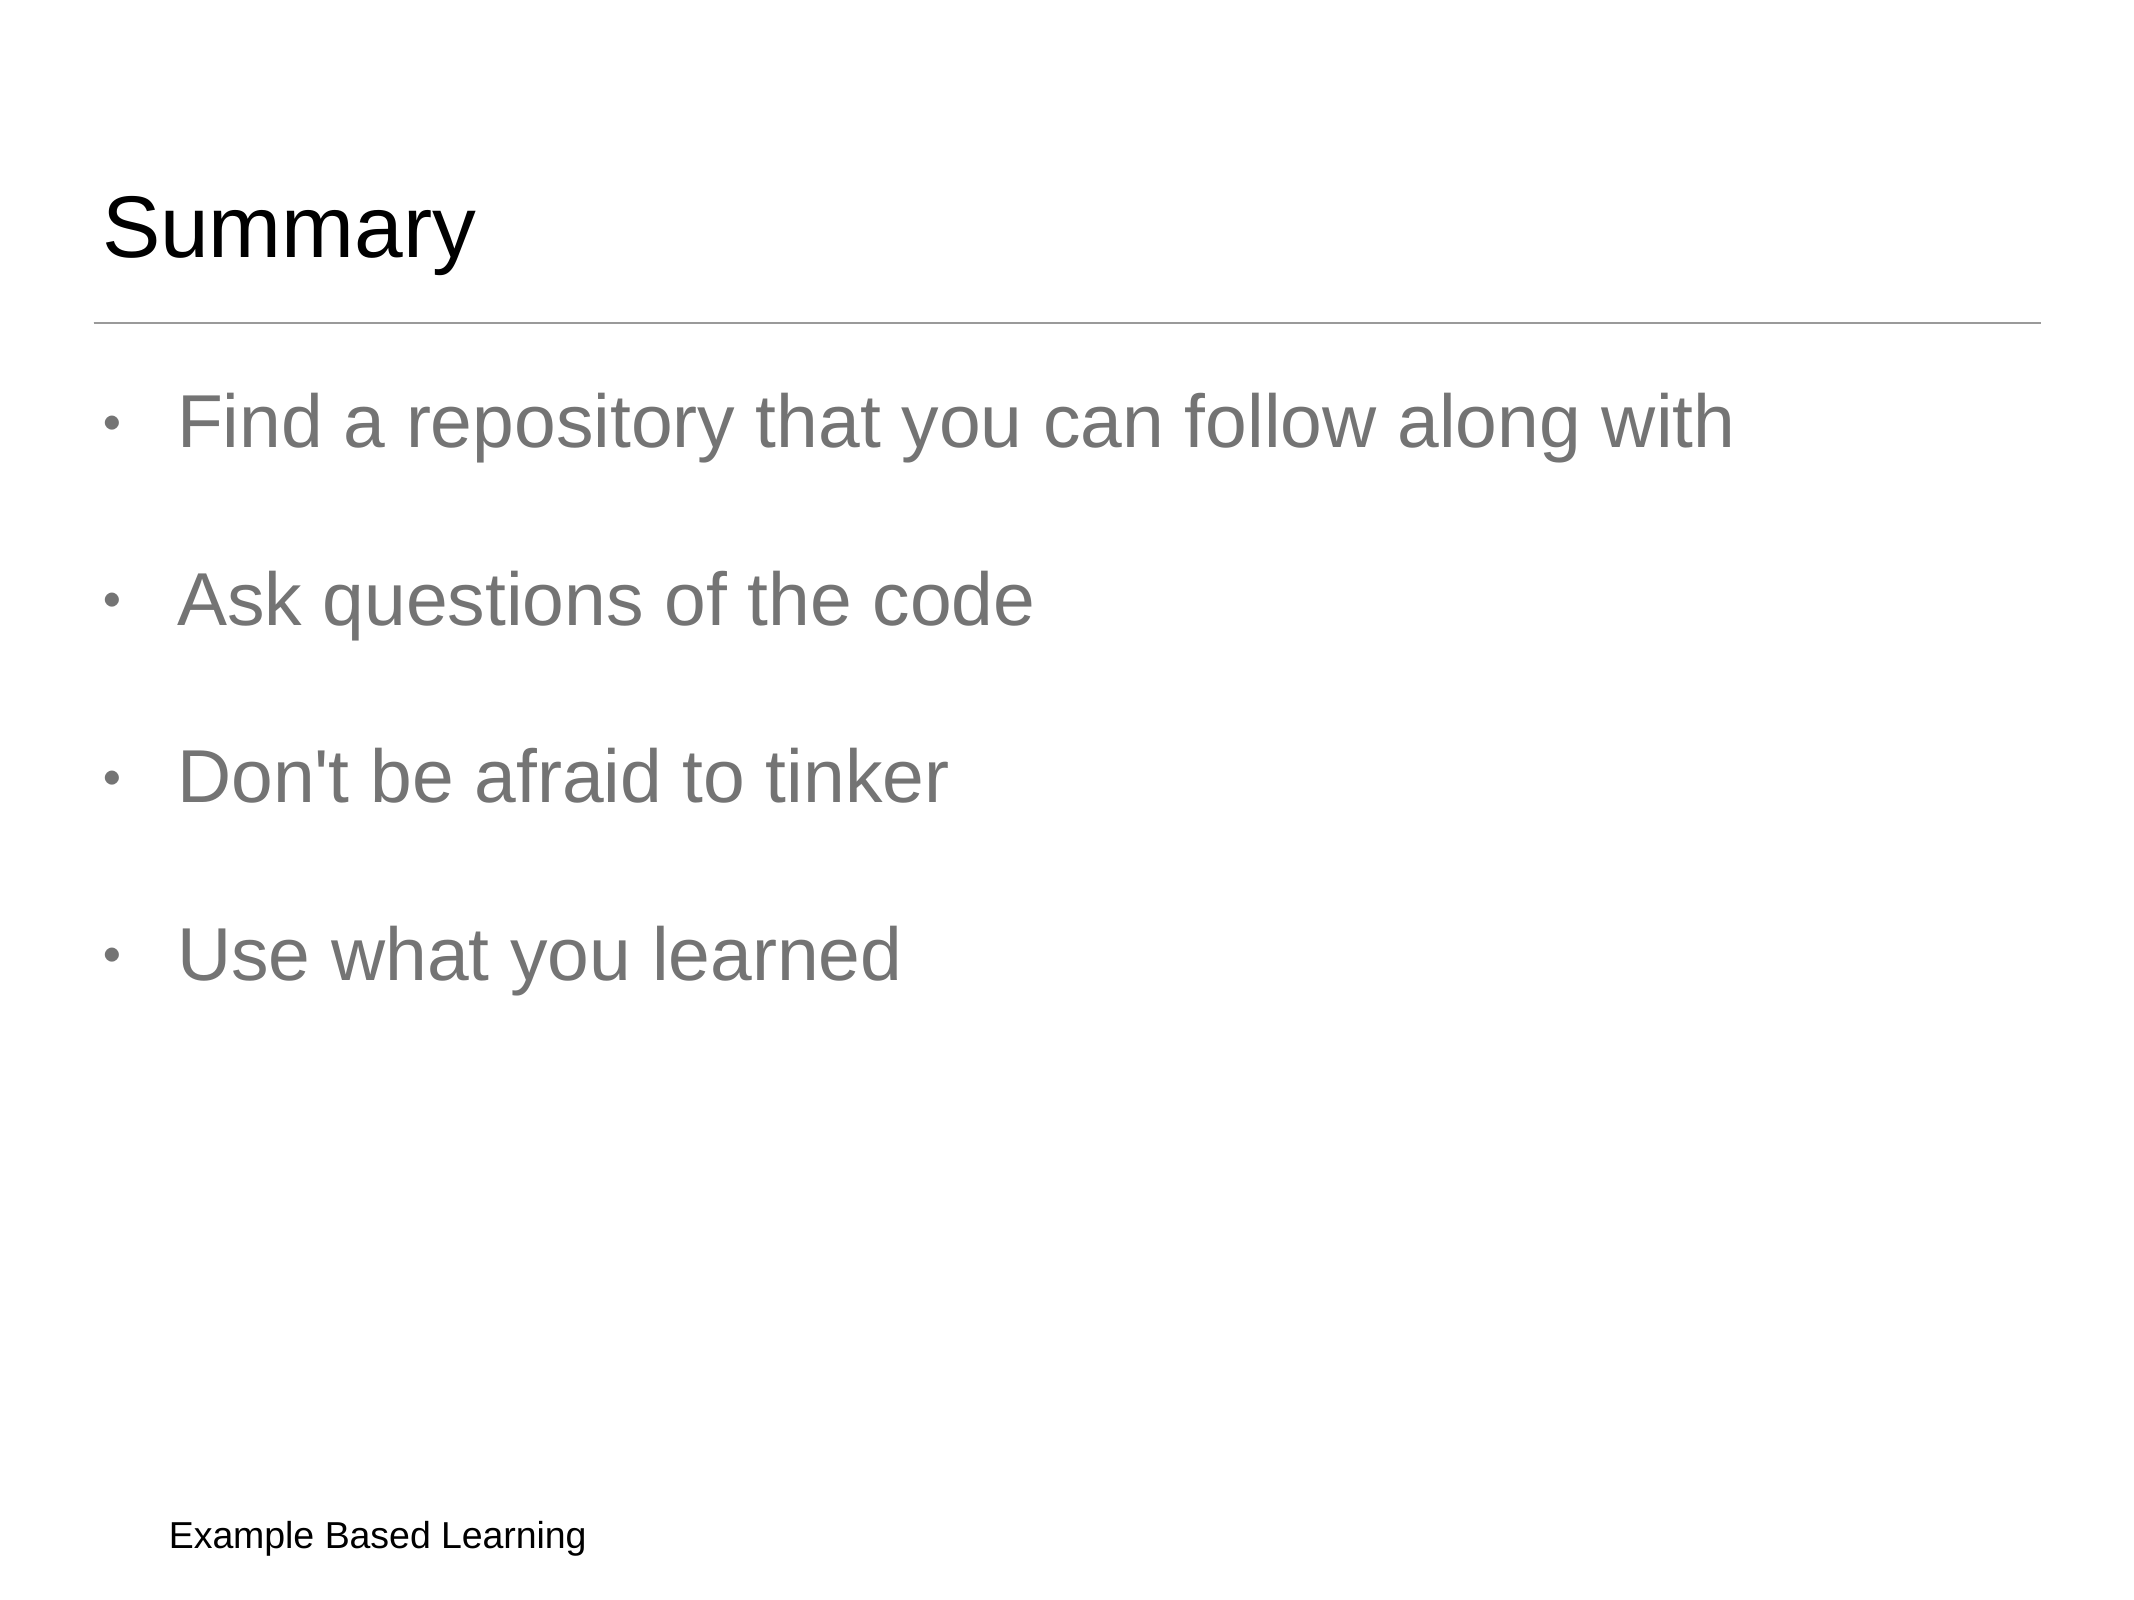

# Summary

Find a repository that you can follow along with
Ask questions of the code
Don't be afraid to tinker
Use what you learned
Example Based Learning
30